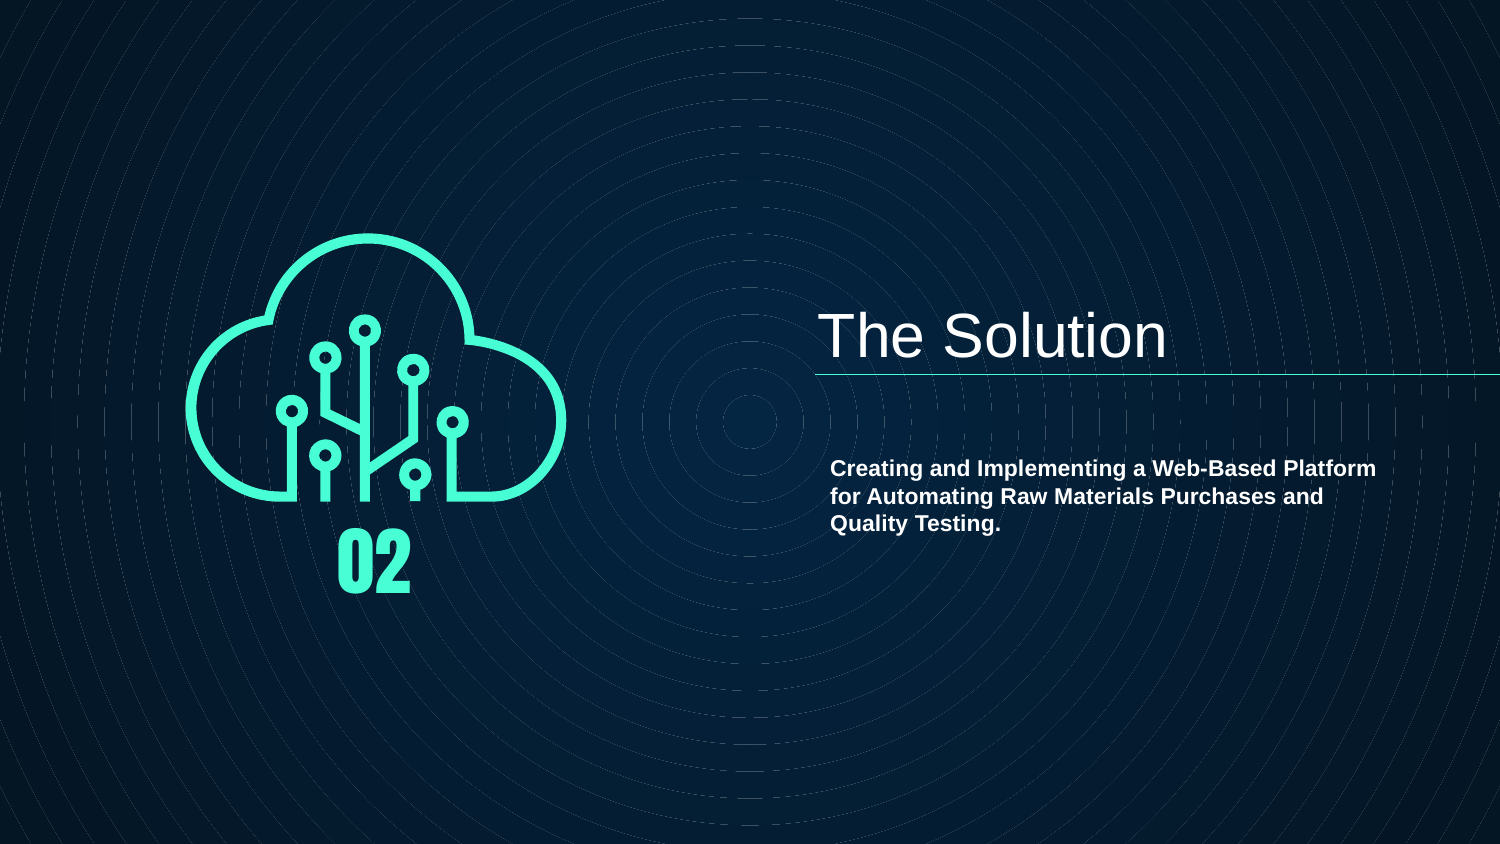

# The Solution
Creating and Implementing a Web-Based Platform for Automating Raw Materials Purchases and Quality Testing.
02